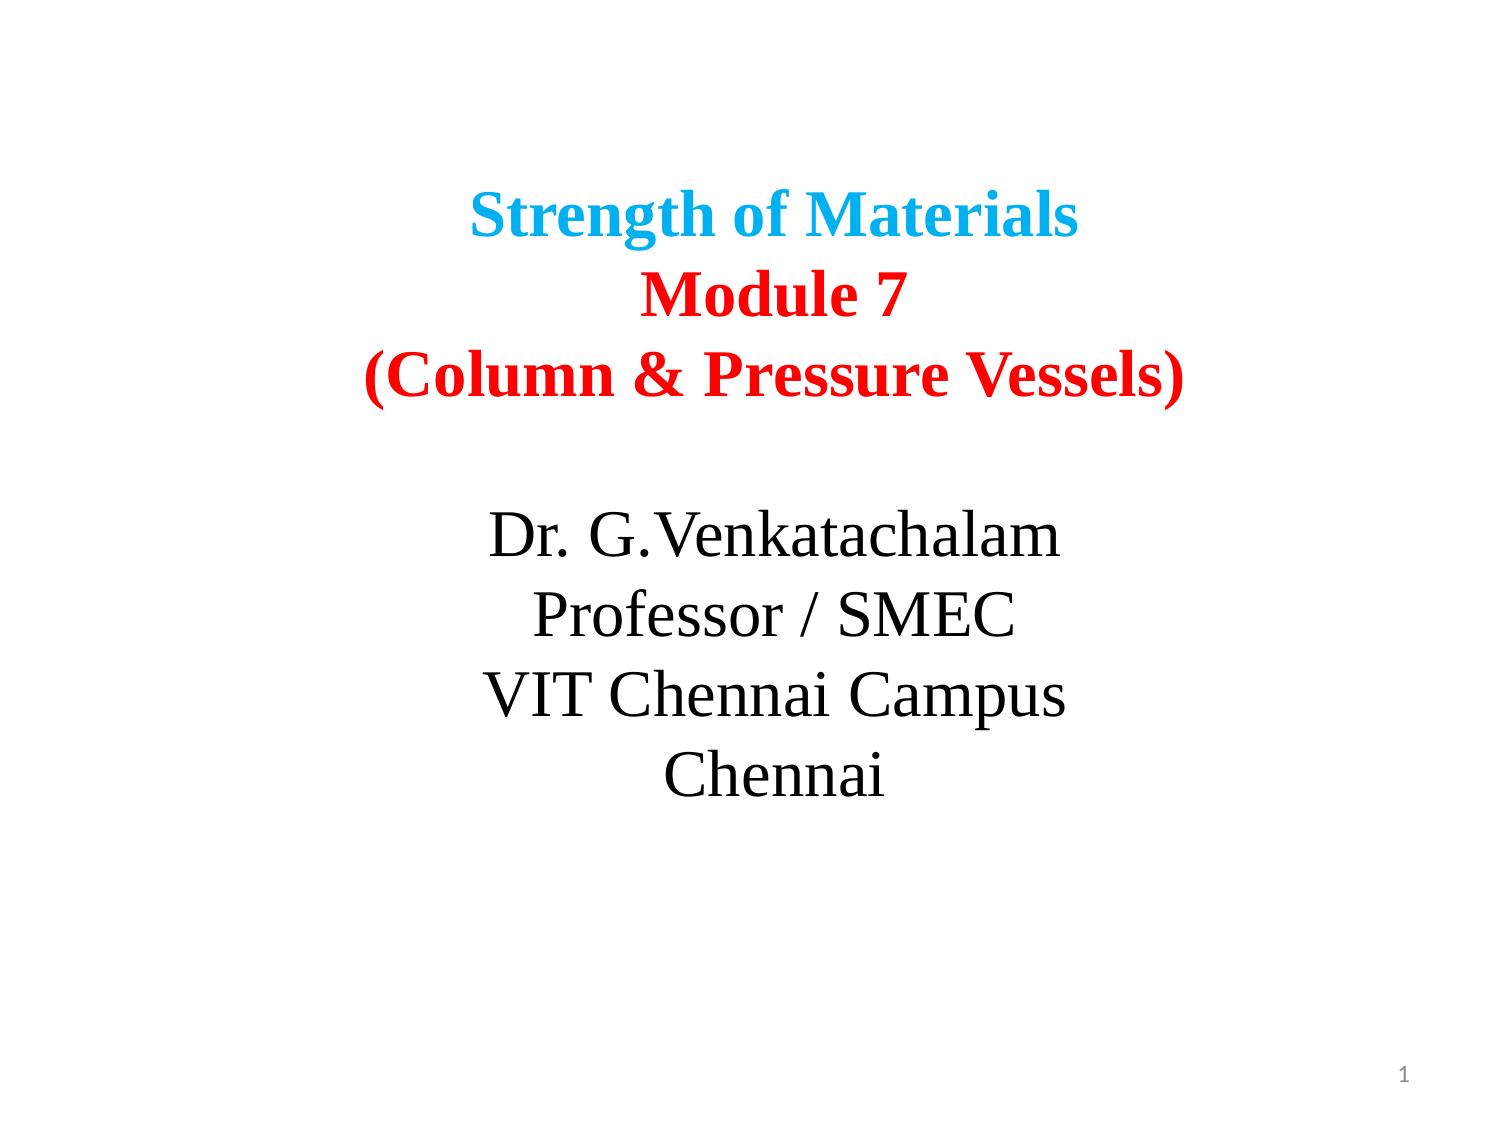

Strength of Materials
Module 7
(Column & Pressure Vessels)

Dr. G.Venkatachalam
Professor / SMEC
VIT Chennai Campus
Chennai
1